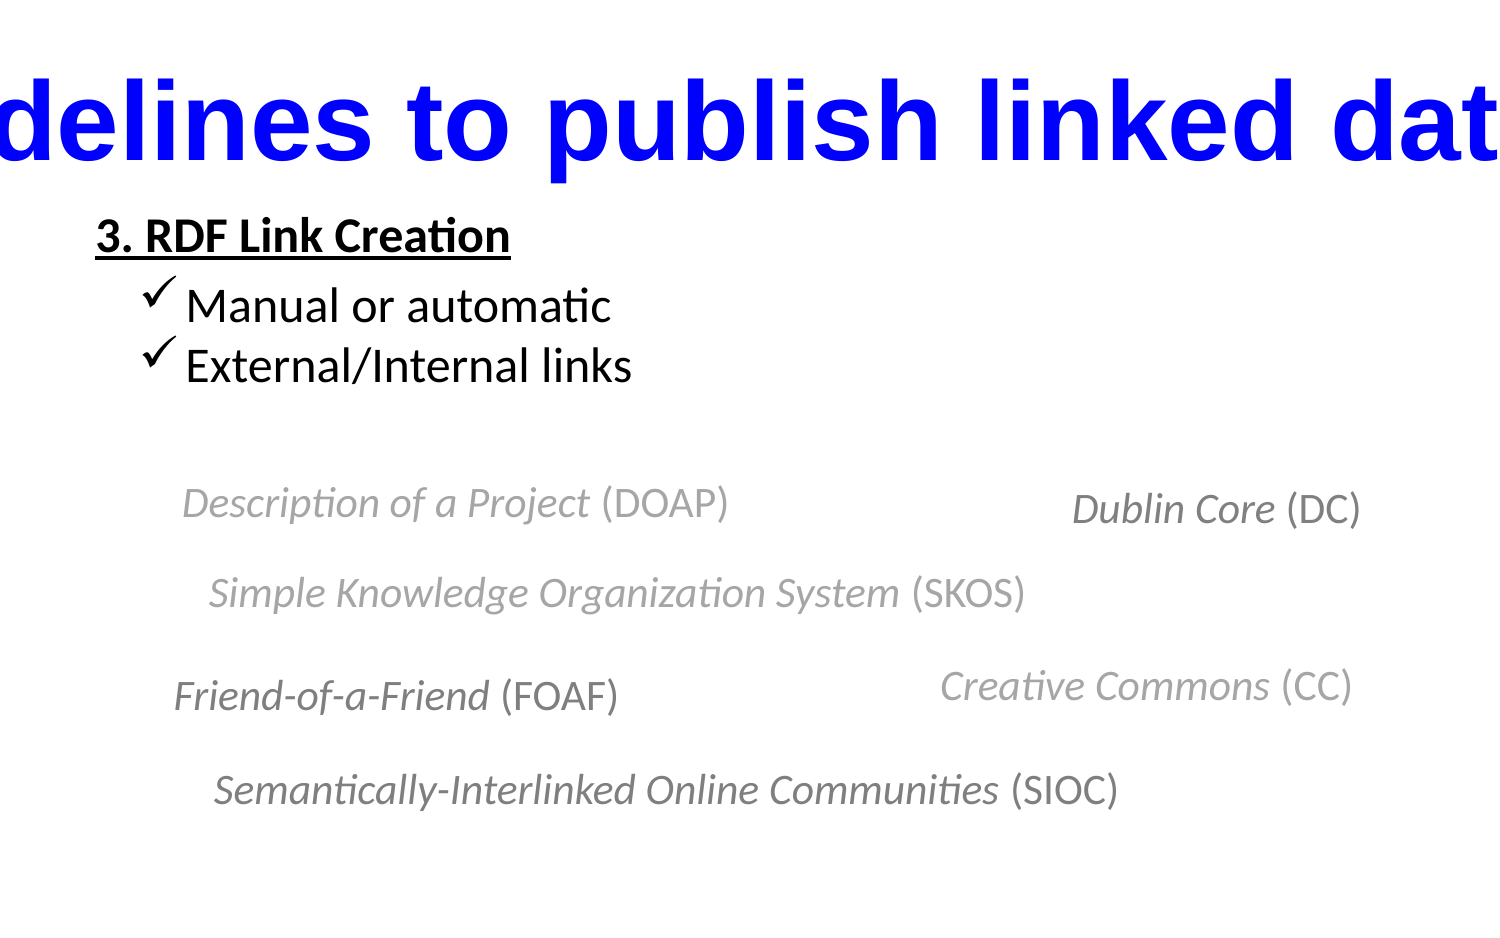

Guidelines to publish linked data
3. RDF Link Creation
Manual or automatic
External/Internal links
Description of a Project (DOAP)
Dublin Core (DC)
Simple Knowledge Organization System (SKOS)
Creative Commons (CC)
Friend-of-a-Friend (FOAF)
Semantically-Interlinked Online Communities (SIOC)